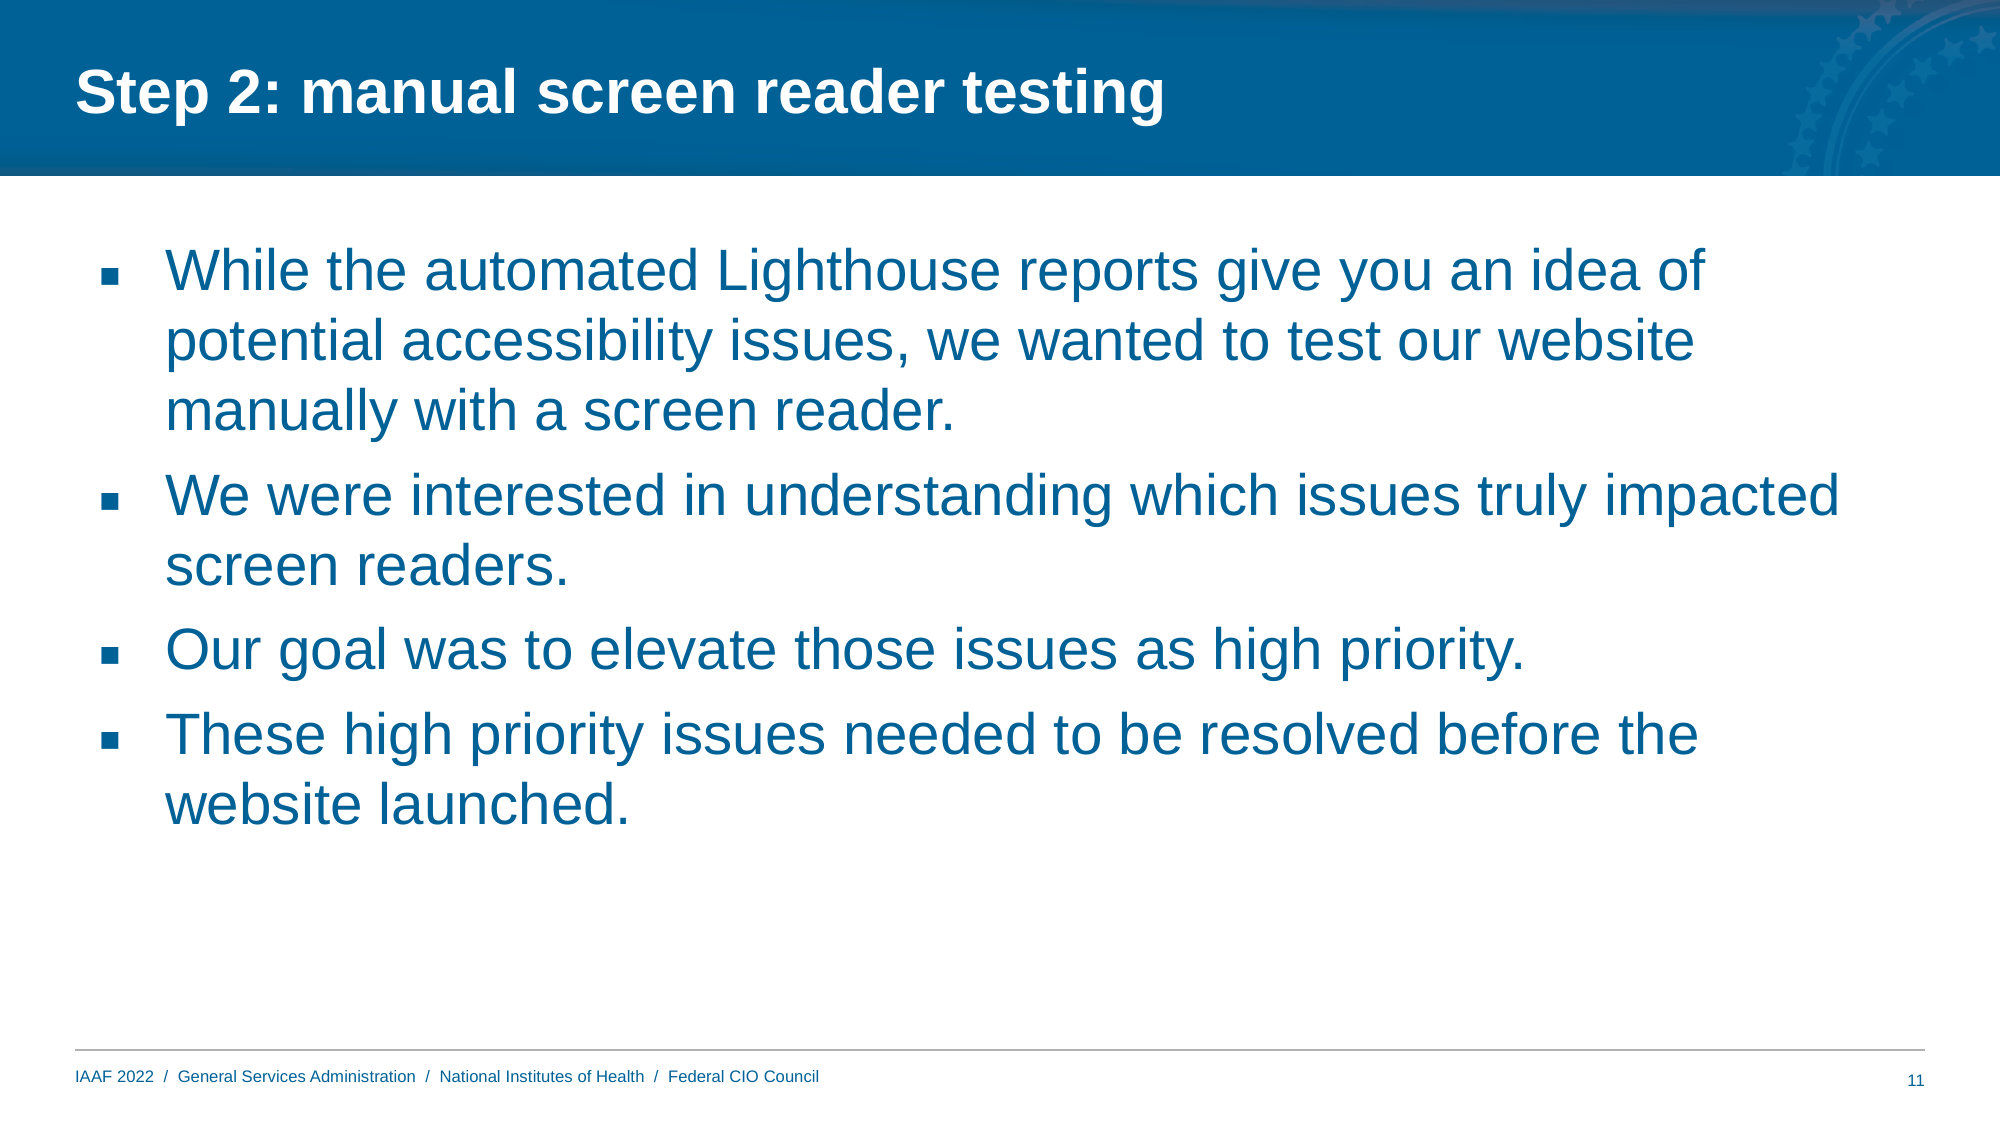

# Step 2: manual screen reader testing
While the automated Lighthouse reports give you an idea of potential accessibility issues, we wanted to test our website manually with a screen reader.
We were interested in understanding which issues truly impacted screen readers.
Our goal was to elevate those issues as high priority.
These high priority issues needed to be resolved before the website launched.

11